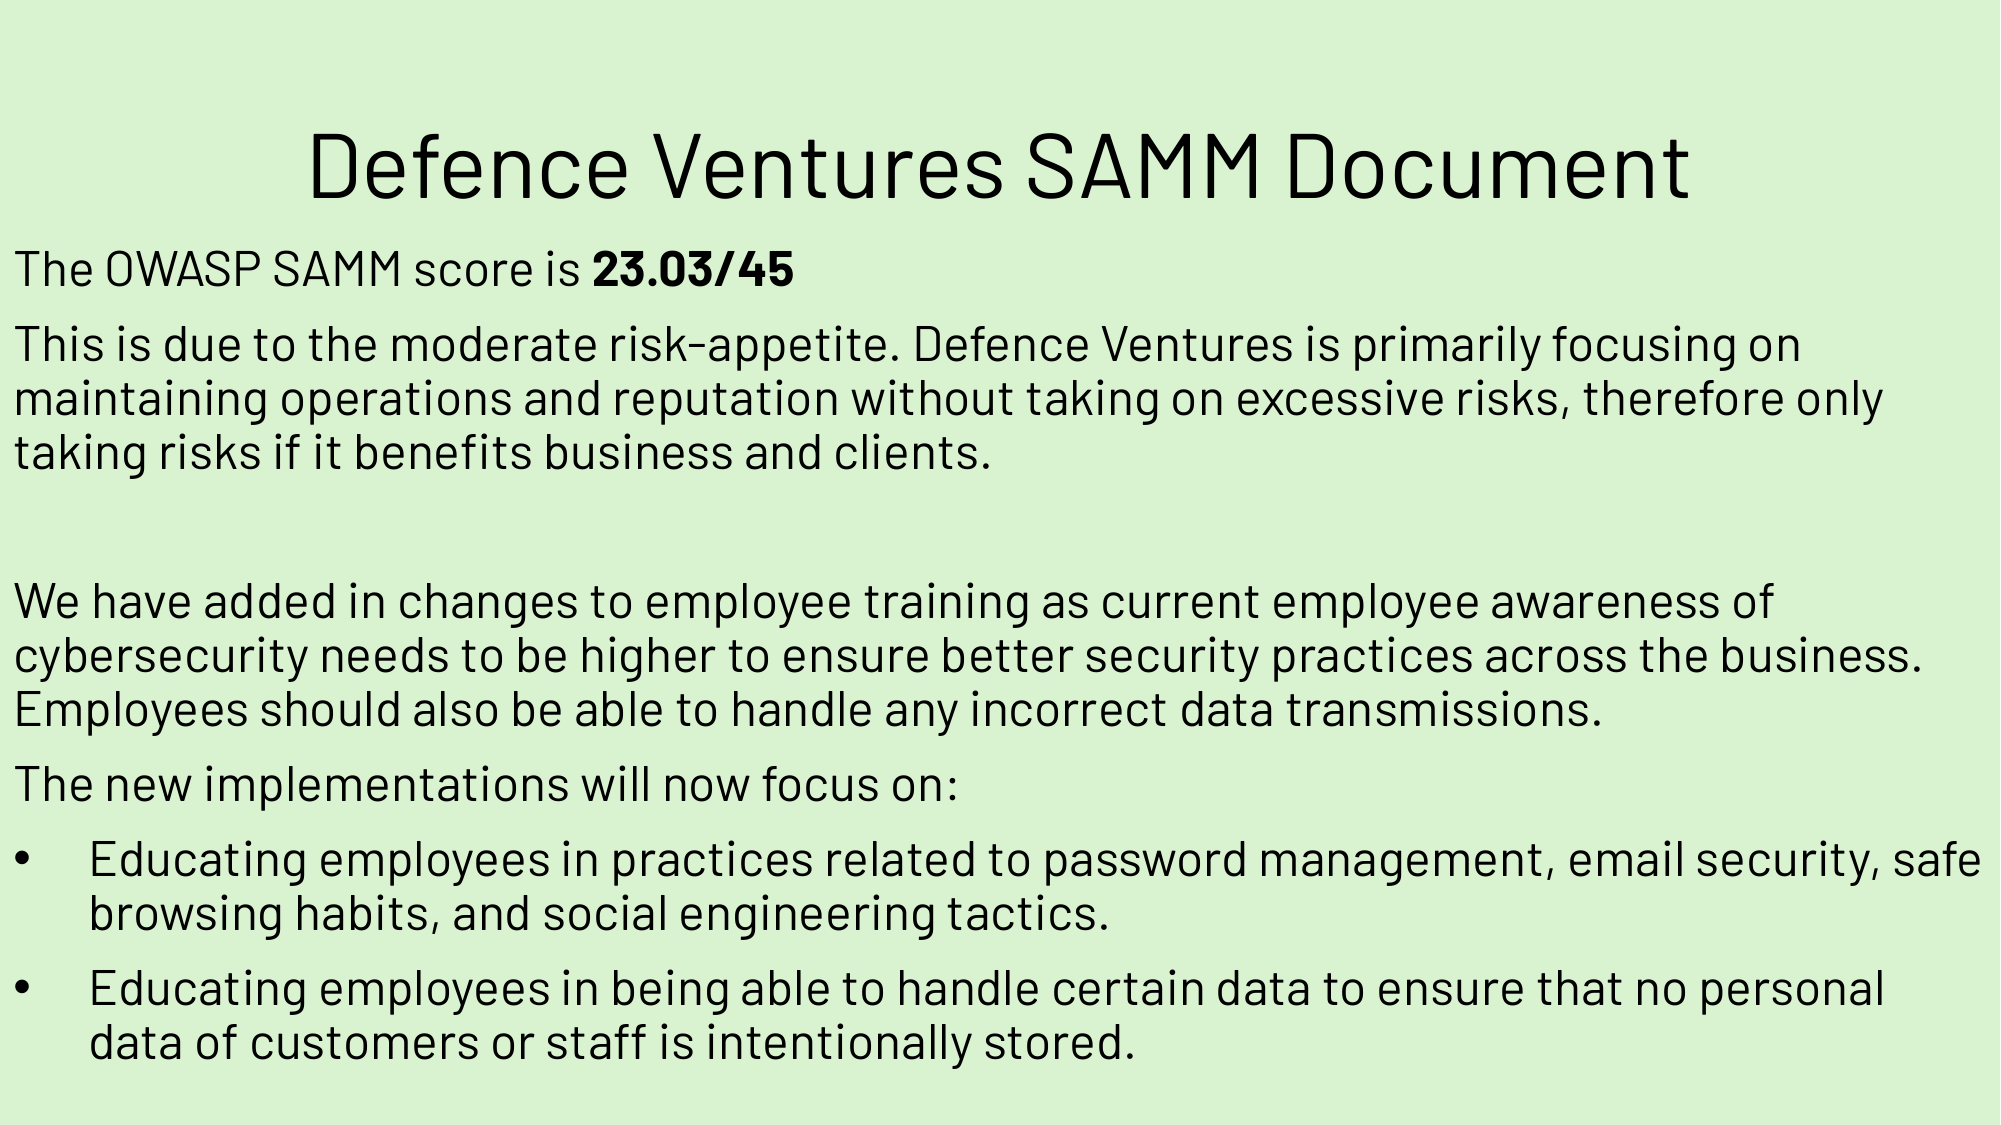

# Defence Ventures SAMM Document
The OWASP SAMM score is 23.03/45
This is due to the moderate risk-appetite. Defence Ventures is primarily focusing on maintaining operations and reputation without taking on excessive risks, therefore only taking risks if it benefits business and clients.

We have added in changes to employee training as current employee awareness of cybersecurity needs to be higher to ensure better security practices across the business. Employees should also be able to handle any incorrect data transmissions.
The new implementations will now focus on:
Educating employees in practices related to password management, email security, safe browsing habits, and social engineering tactics.
Educating employees in being able to handle certain data to ensure that no personal data of customers or staff is intentionally stored.